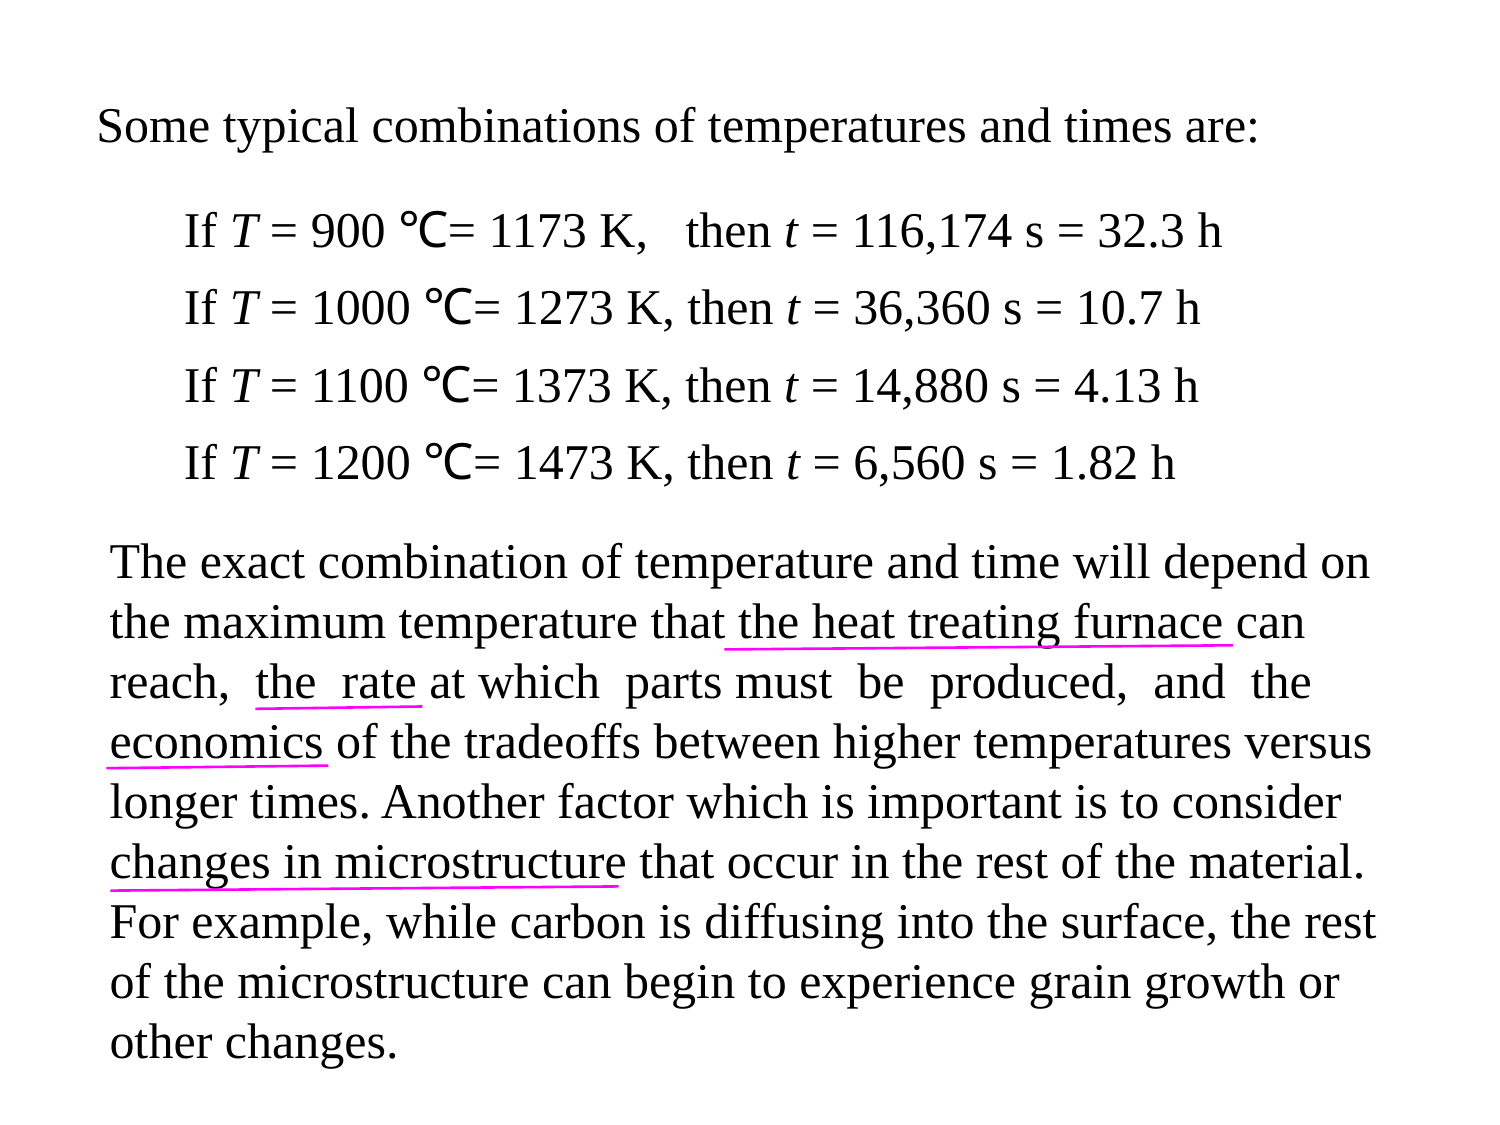

Some typical combinations of temperatures and times are:
If T = 900 ℃= 1173 K,   then t = 116,174 s = 32.3 h
If T = 1000 ℃= 1273 K, then t = 36,360 s = 10.7 h
If T = 1100 ℃= 1373 K, then t = 14,880 s = 4.13 h
If T = 1200 ℃= 1473 K, then t = 6,560 s = 1.82 h
The exact combination of temperature and time will depend on the maximum temperature that the heat treating furnace can reach,  the  rate at which  parts must  be  produced,  and  the economics of the tradeoffs between higher temperatures versus longer times. Another factor which is important is to consider changes in microstructure that occur in the rest of the material. For example, while carbon is diffusing into the surface, the rest of the microstructure can begin to experience grain growth or other changes.